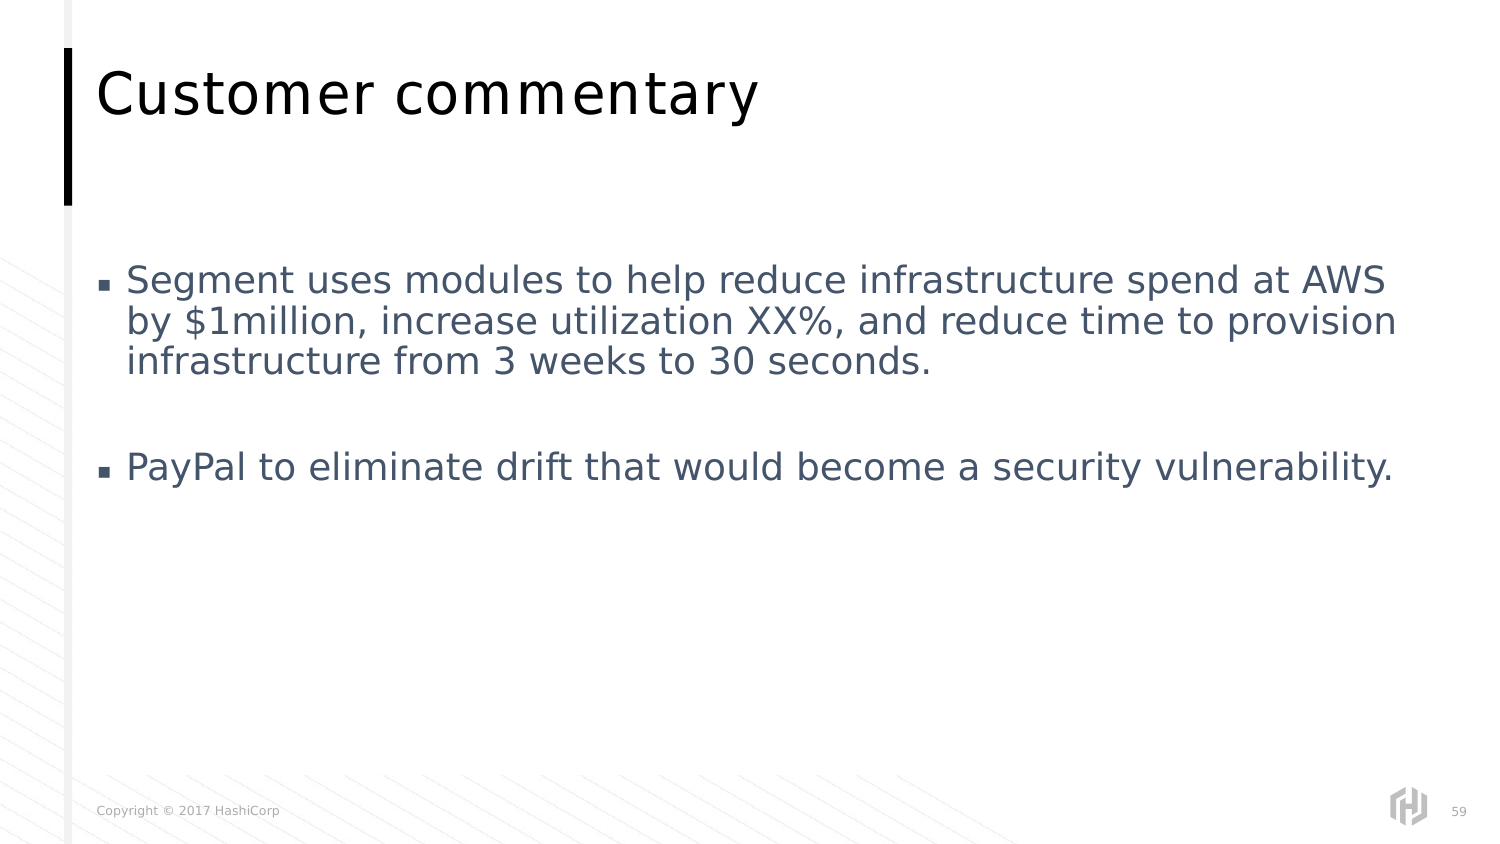

# Customer commentary

Segment uses modules to help reduce infrastructure spend at AWS by $1million, increase utilization XX%, and reduce time to provision infrastructure from 3 weeks to 30 seconds.

PayPal to eliminate drift that would become a security vulnerability.
59